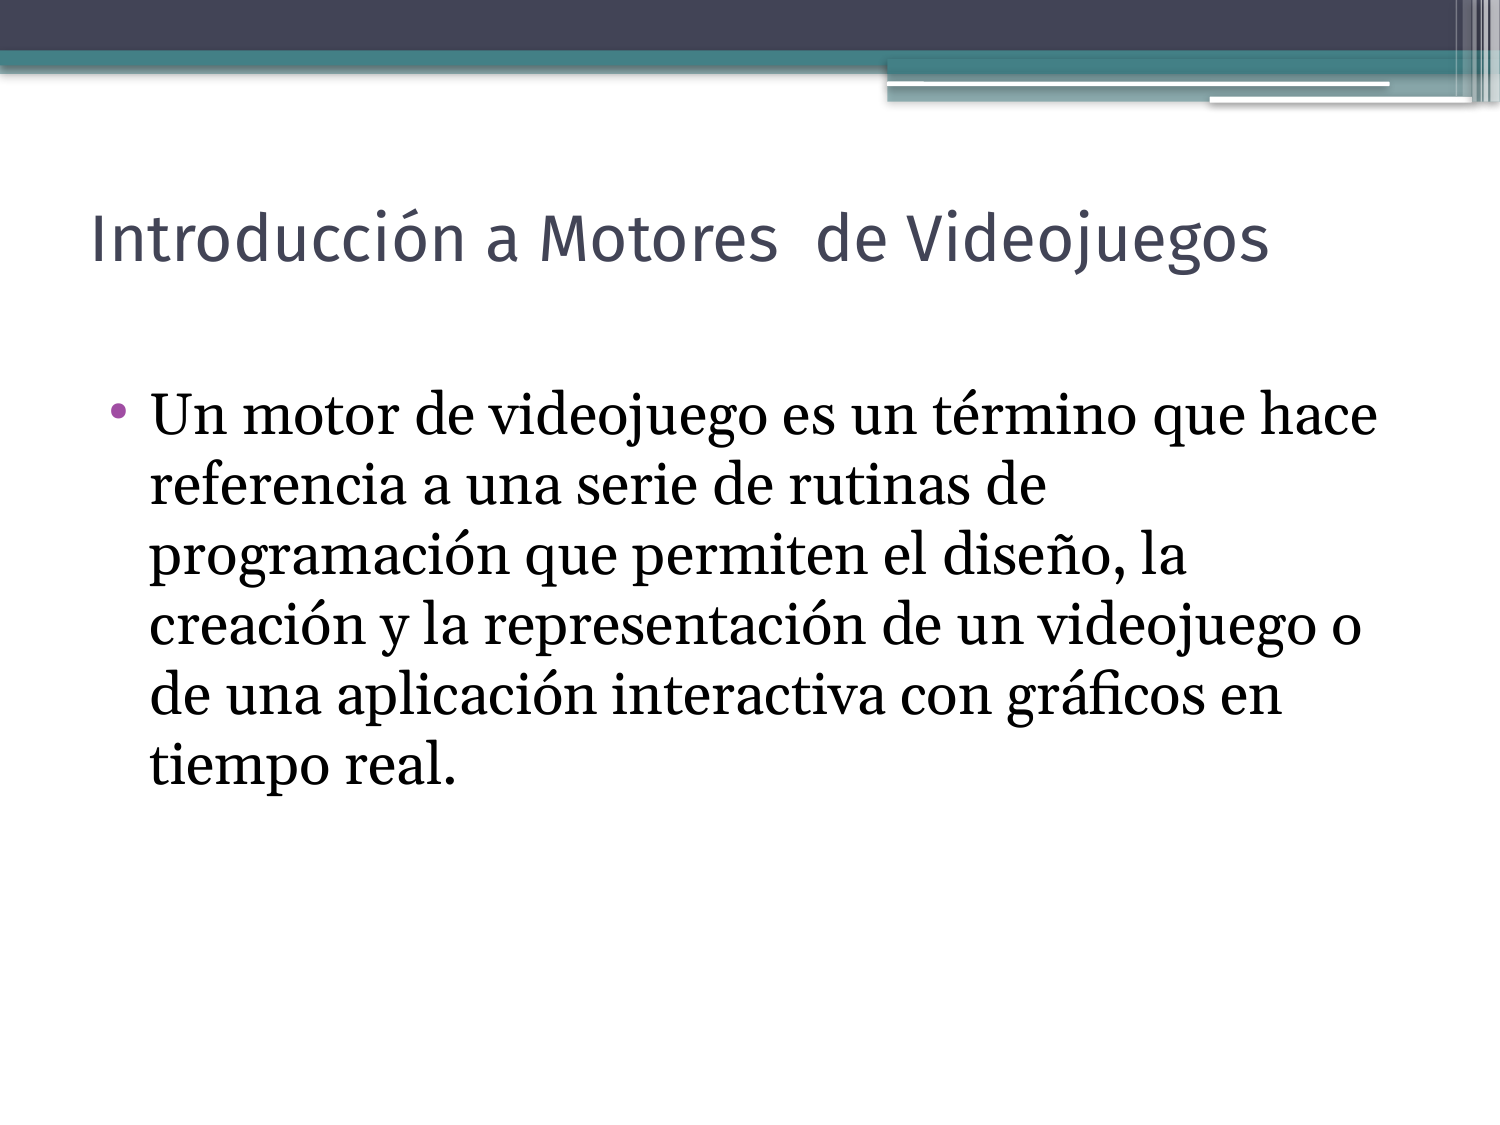

# Introducción a Motores  de Videojuegos
Un motor de videojuego es un término que hace referencia a una serie de rutinas de programación que permiten el diseño, la creación y la representación de un videojuego o de una aplicación interactiva con gráficos en tiempo real.